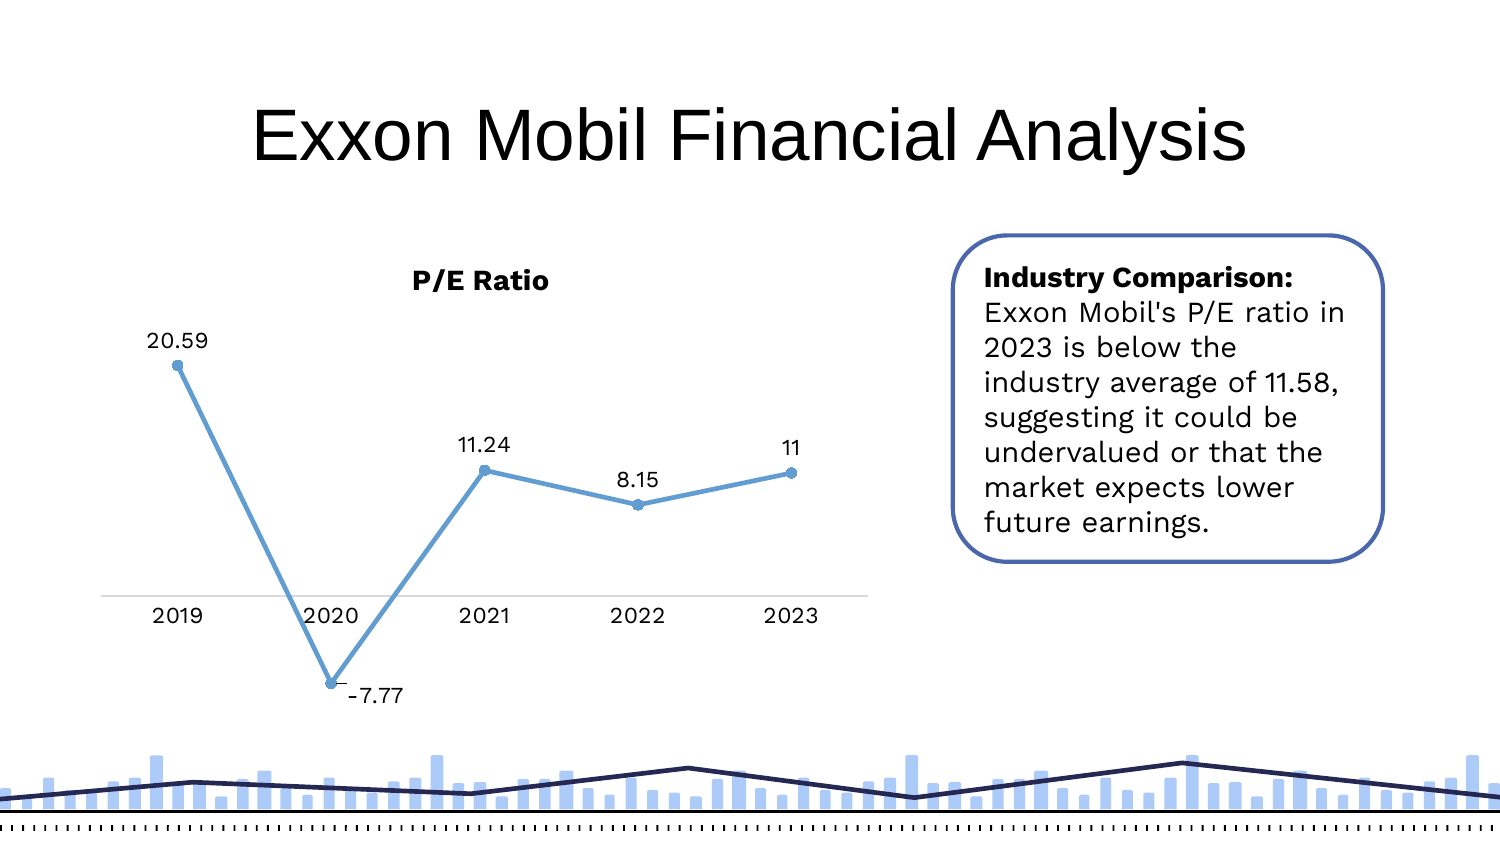

Exxon Mobil Financial Analysis

### Chart: P/E Ratio

| Category | Total |
|---|---|
| 2019 | 20.59 |
| 2020 | -7.77 |
| 2021 | 11.24 |
| 2022 | 8.15 |
| 2023 | 11.0 |
Industry Comparison:
Exxon Mobil's P/E ratio in 2023 is below the industry average of 11.58, suggesting it could be undervalued or that the market expects lower future earnings.